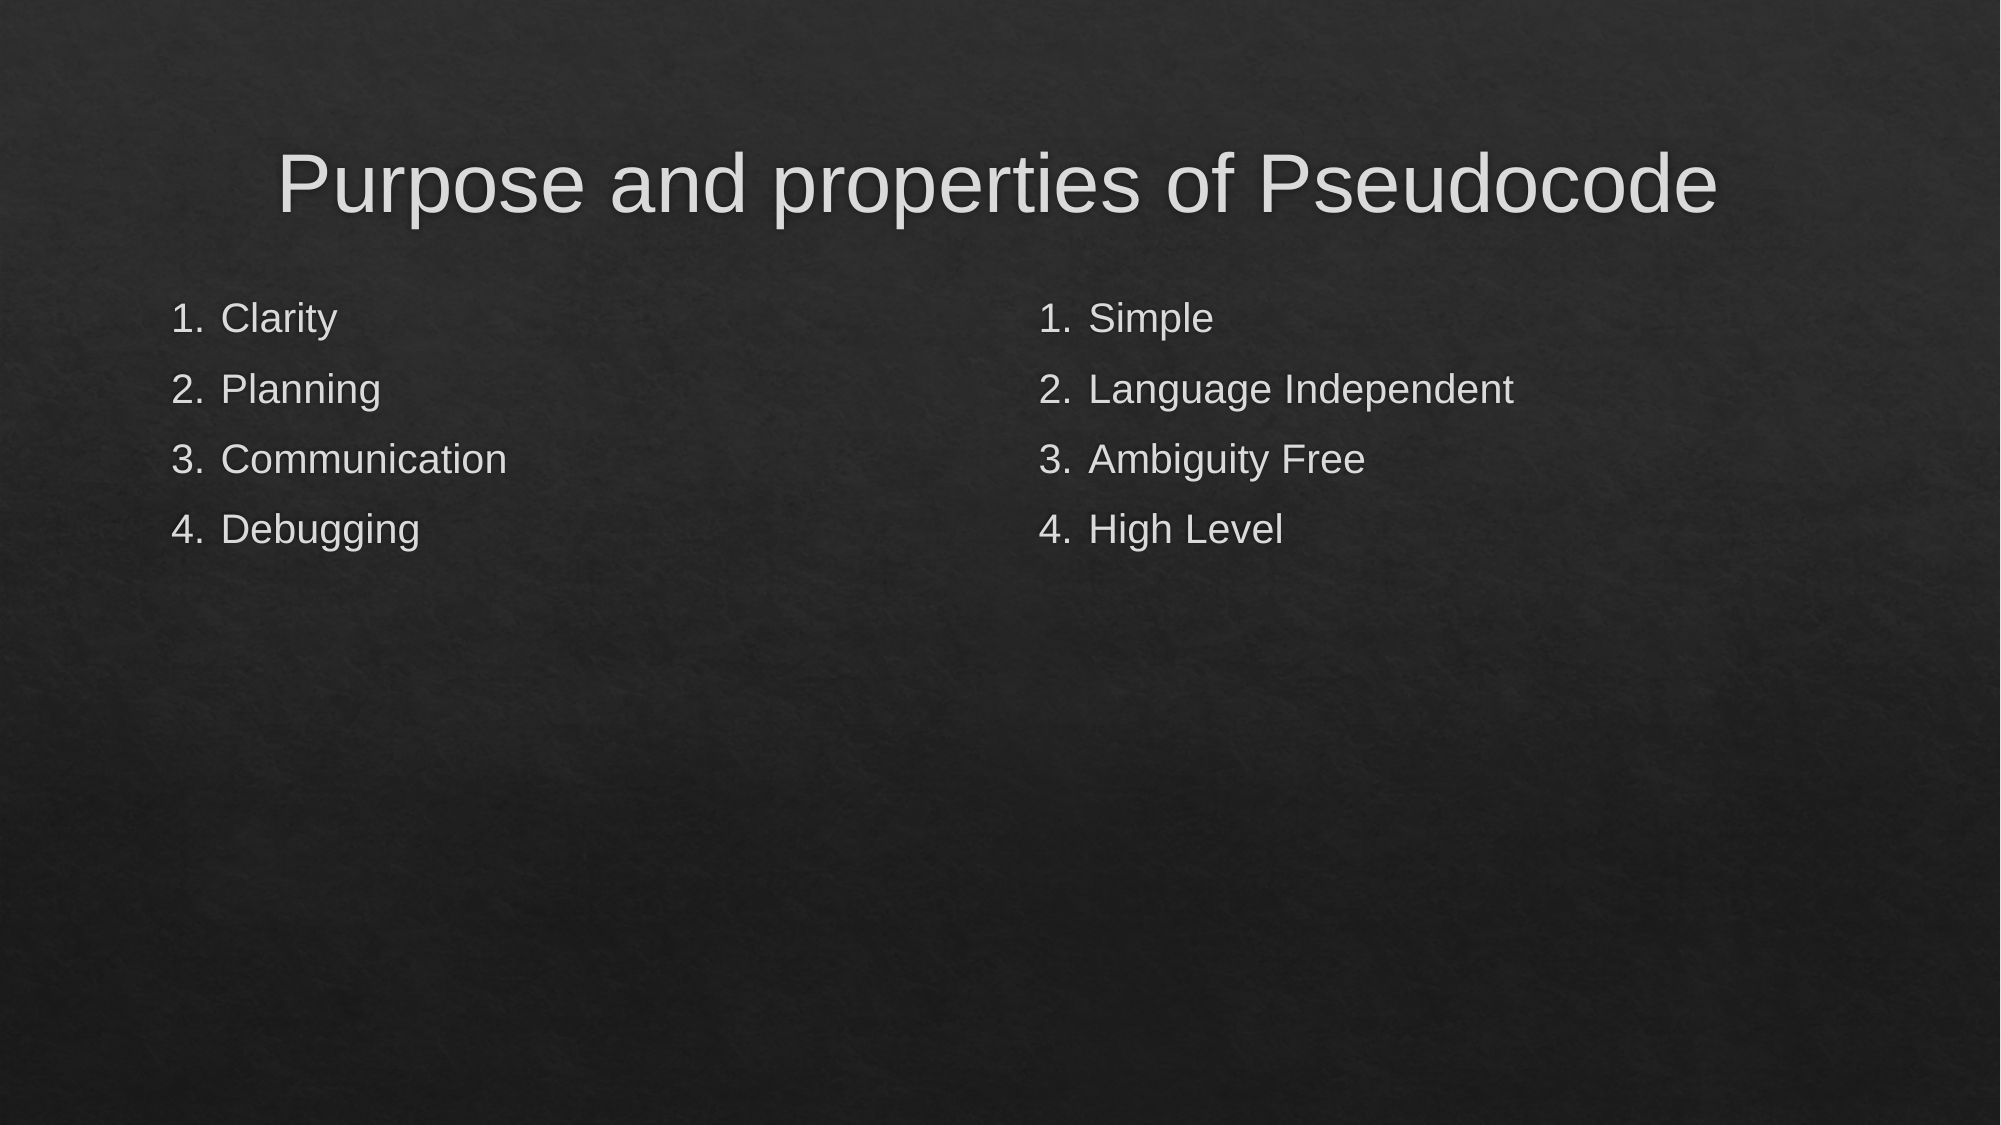

# Purpose and properties of Pseudocode
Clarity
Planning
Communication
Debugging

Simple
Language Independent
Ambiguity Free
High Level